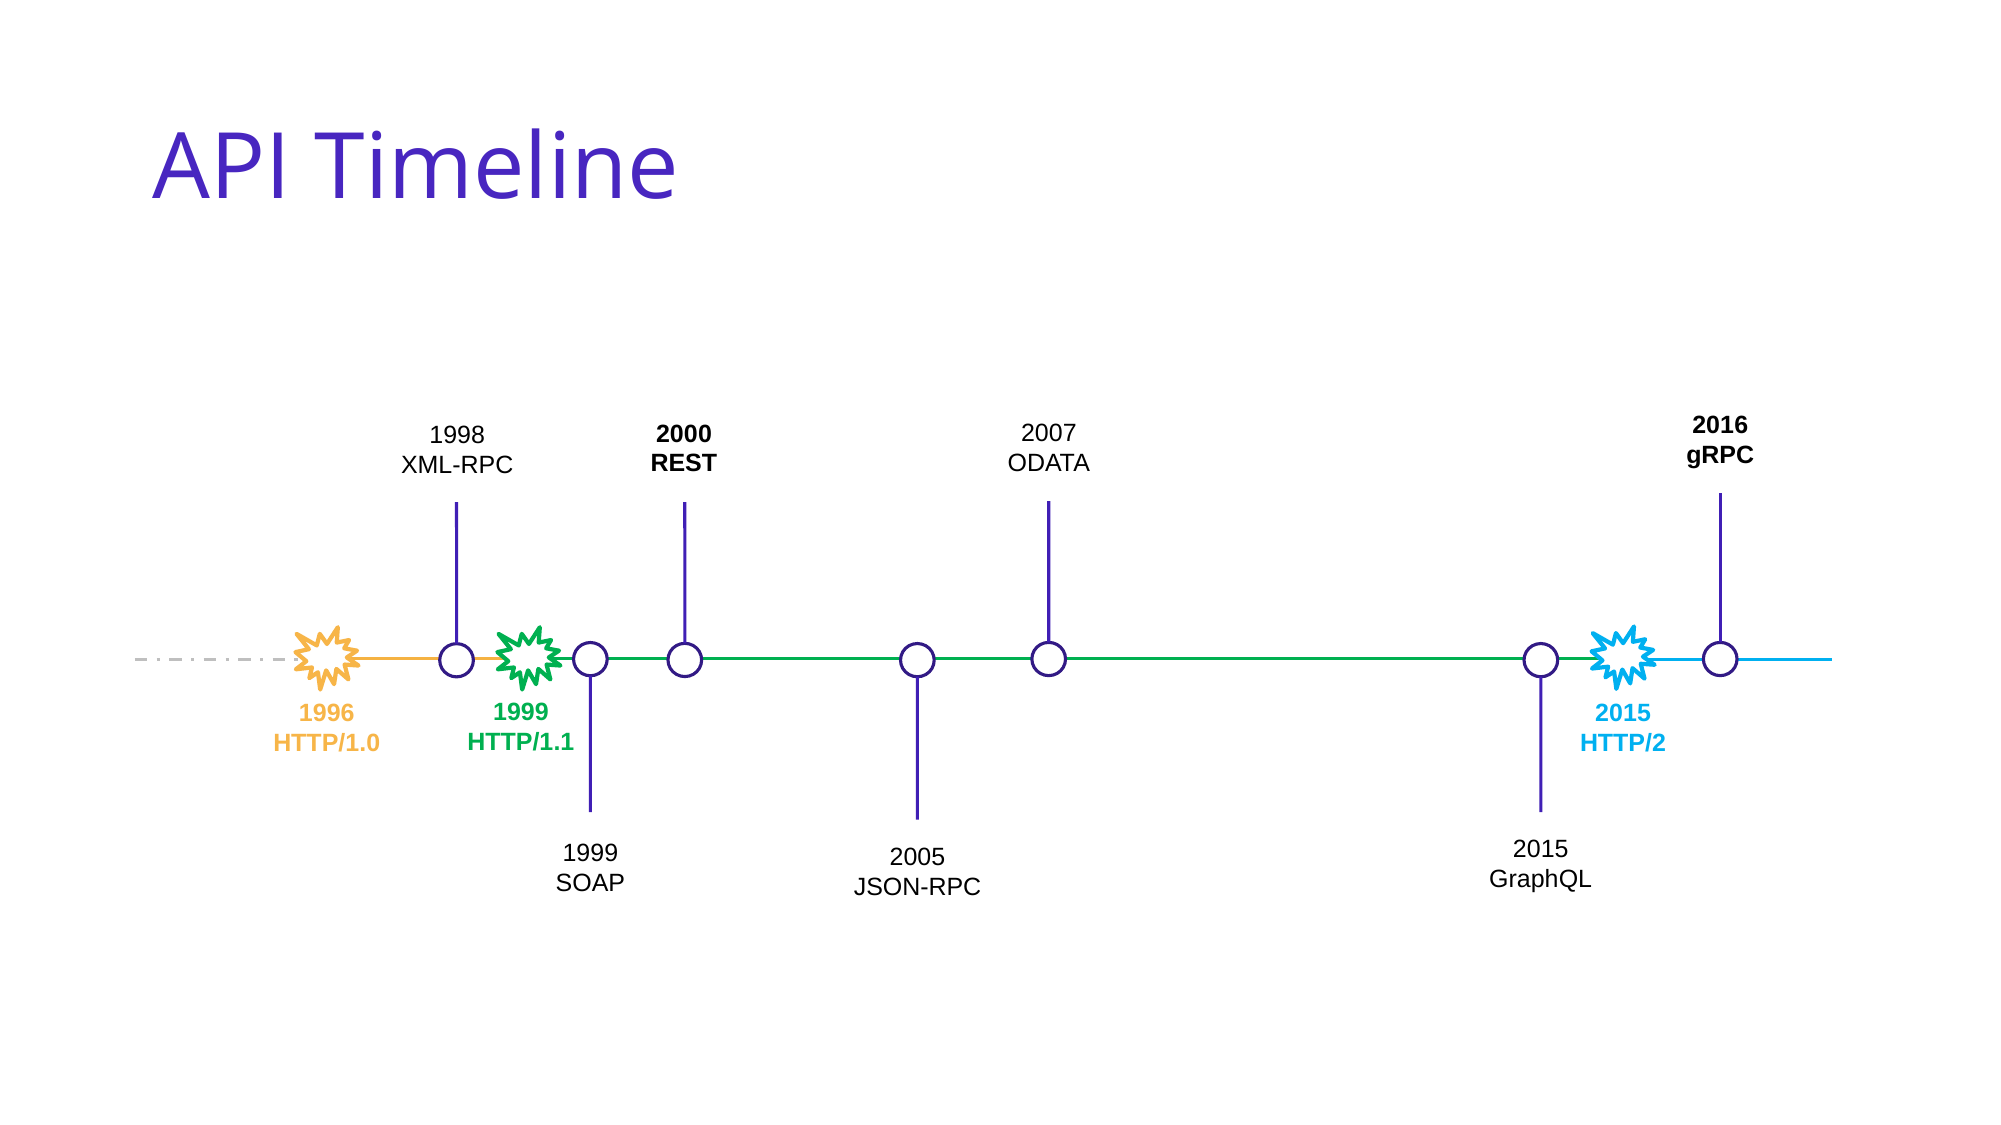

# API Timeline
2016
gRPC
2007
ODATA
2000
REST
1998
XML-RPC

1999
HTTP/1.1
2015
HTTP/2
1996
HTTP/1.0
2015
GraphQL
1999
SOAP
2005
JSON-RPC